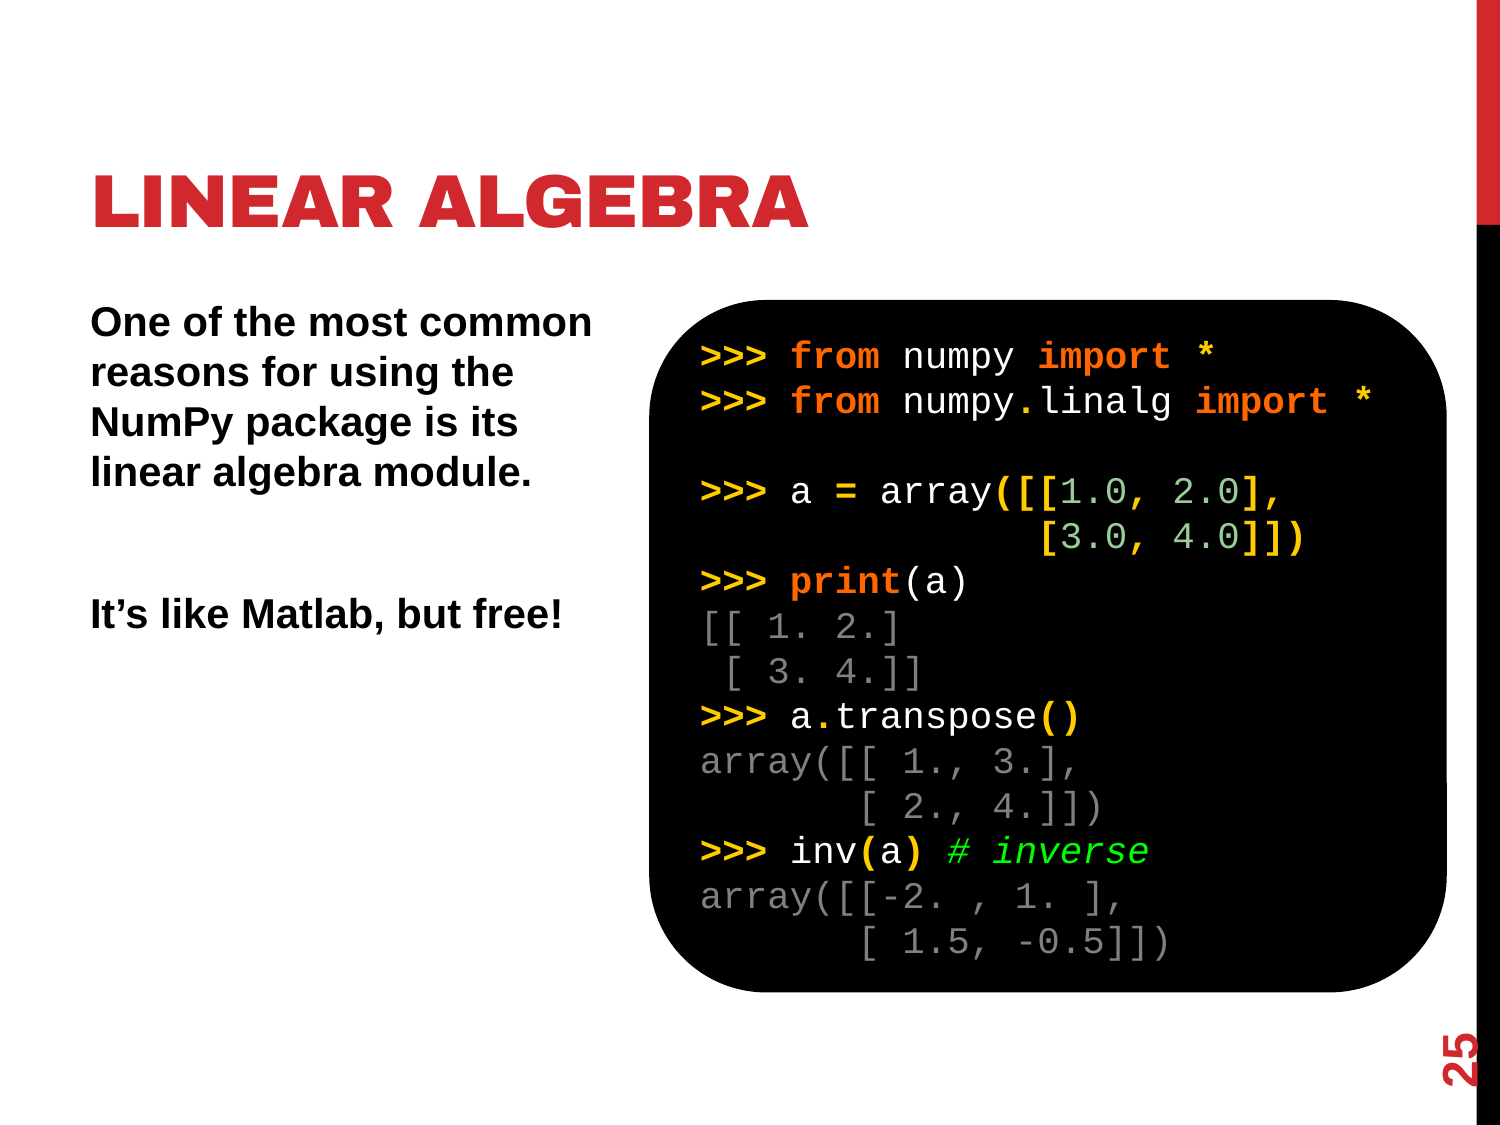

# Linear algebra
One of the most common reasons for using the NumPy package is its linear algebra module.

It’s like Matlab, but free!
>>> from numpy import *
>>> from numpy.linalg import *
>>> a = array([[1.0, 2.0],
               [3.0, 4.0]])
>>> print(a)
[[ 1. 2.]
 [ 3. 4.]]
>>> a.transpose()
array([[ 1., 3.],
       [ 2., 4.]])
>>> inv(a) # inverse
array([[-2. , 1. ],
       [ 1.5, -0.5]])

25